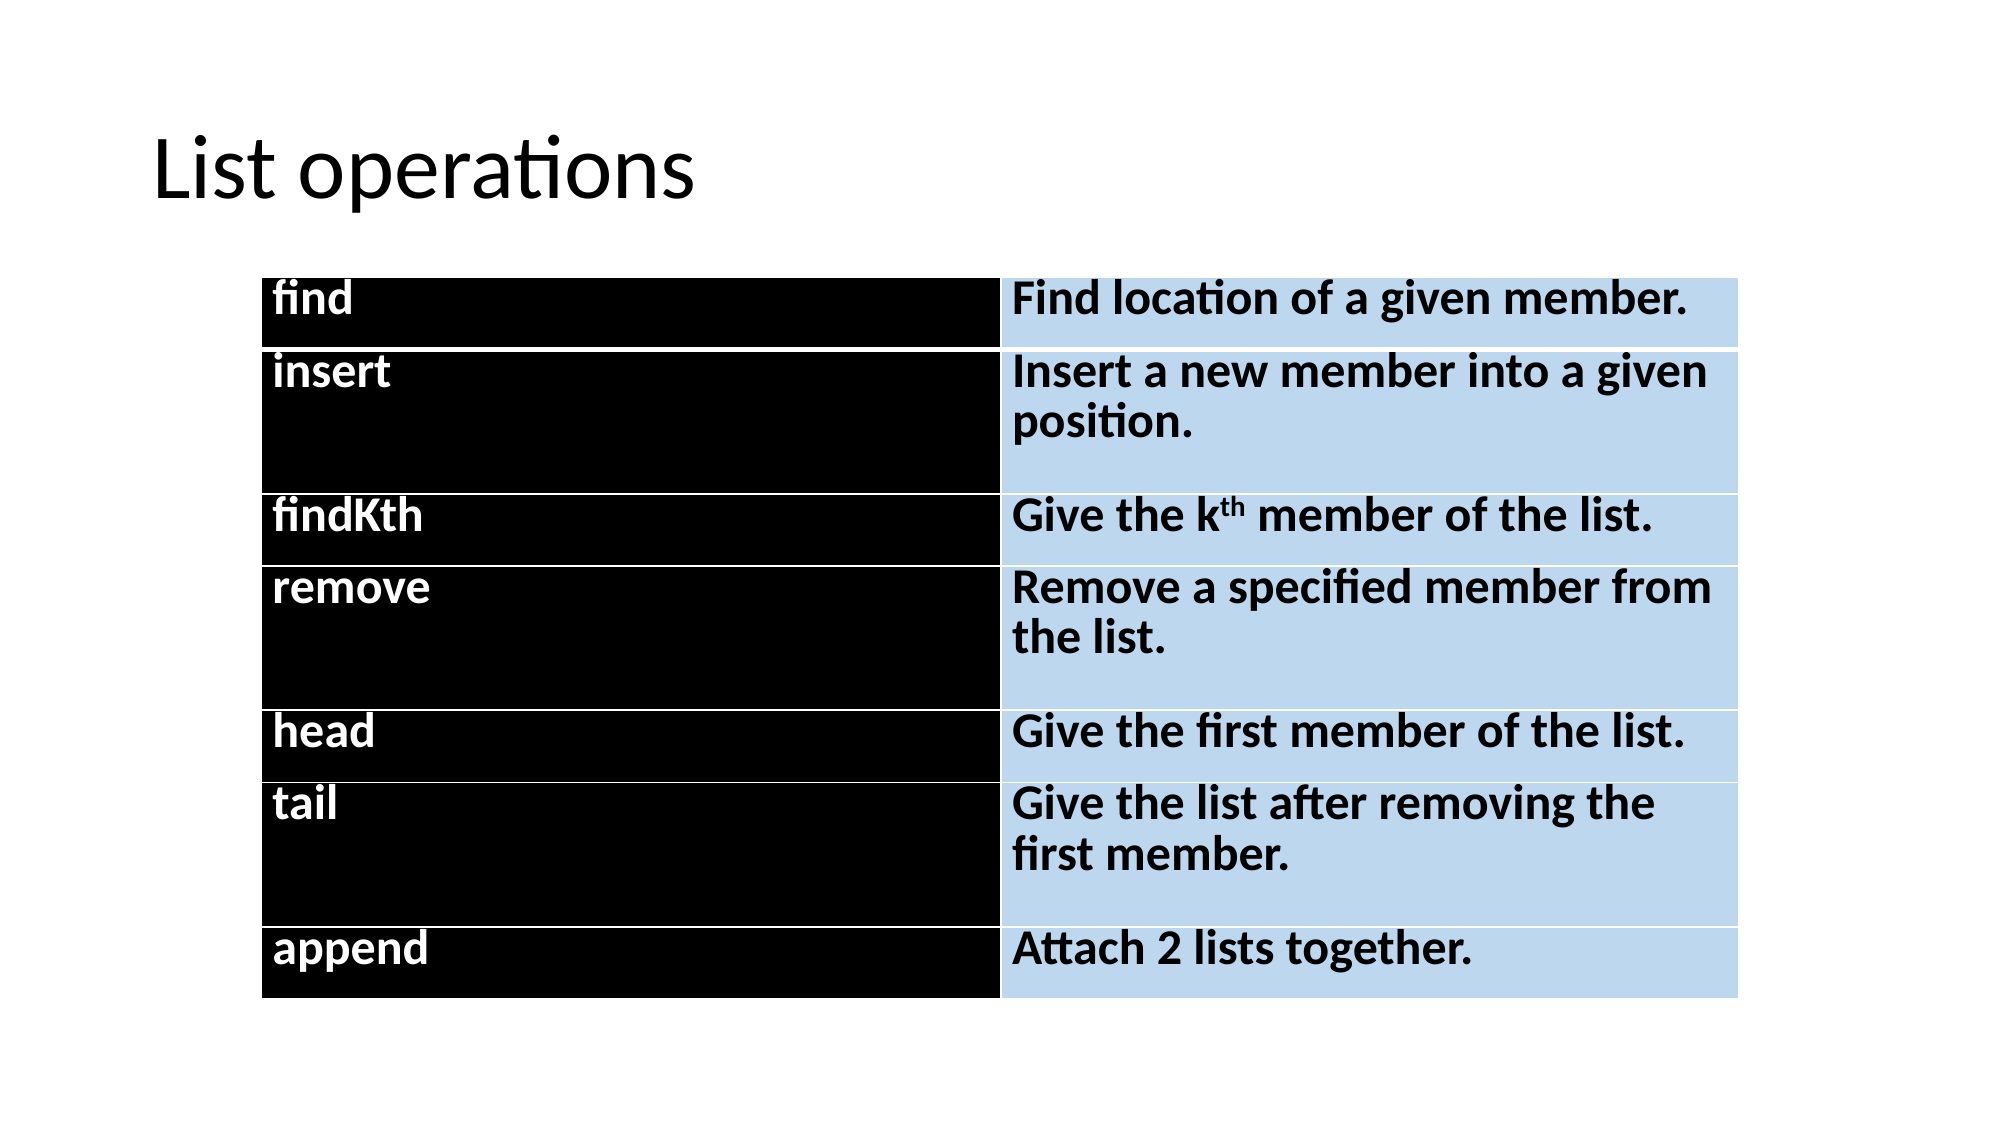

# List operations
| find | Find location of a given member. |
| --- | --- |
| insert | Insert a new member into a given position. |
| findKth | Give the kth member of the list. |
| remove | Remove a specified member from the list. |
| head | Give the first member of the list. |
| tail | Give the list after removing the first member. |
| append | Attach 2 lists together. |